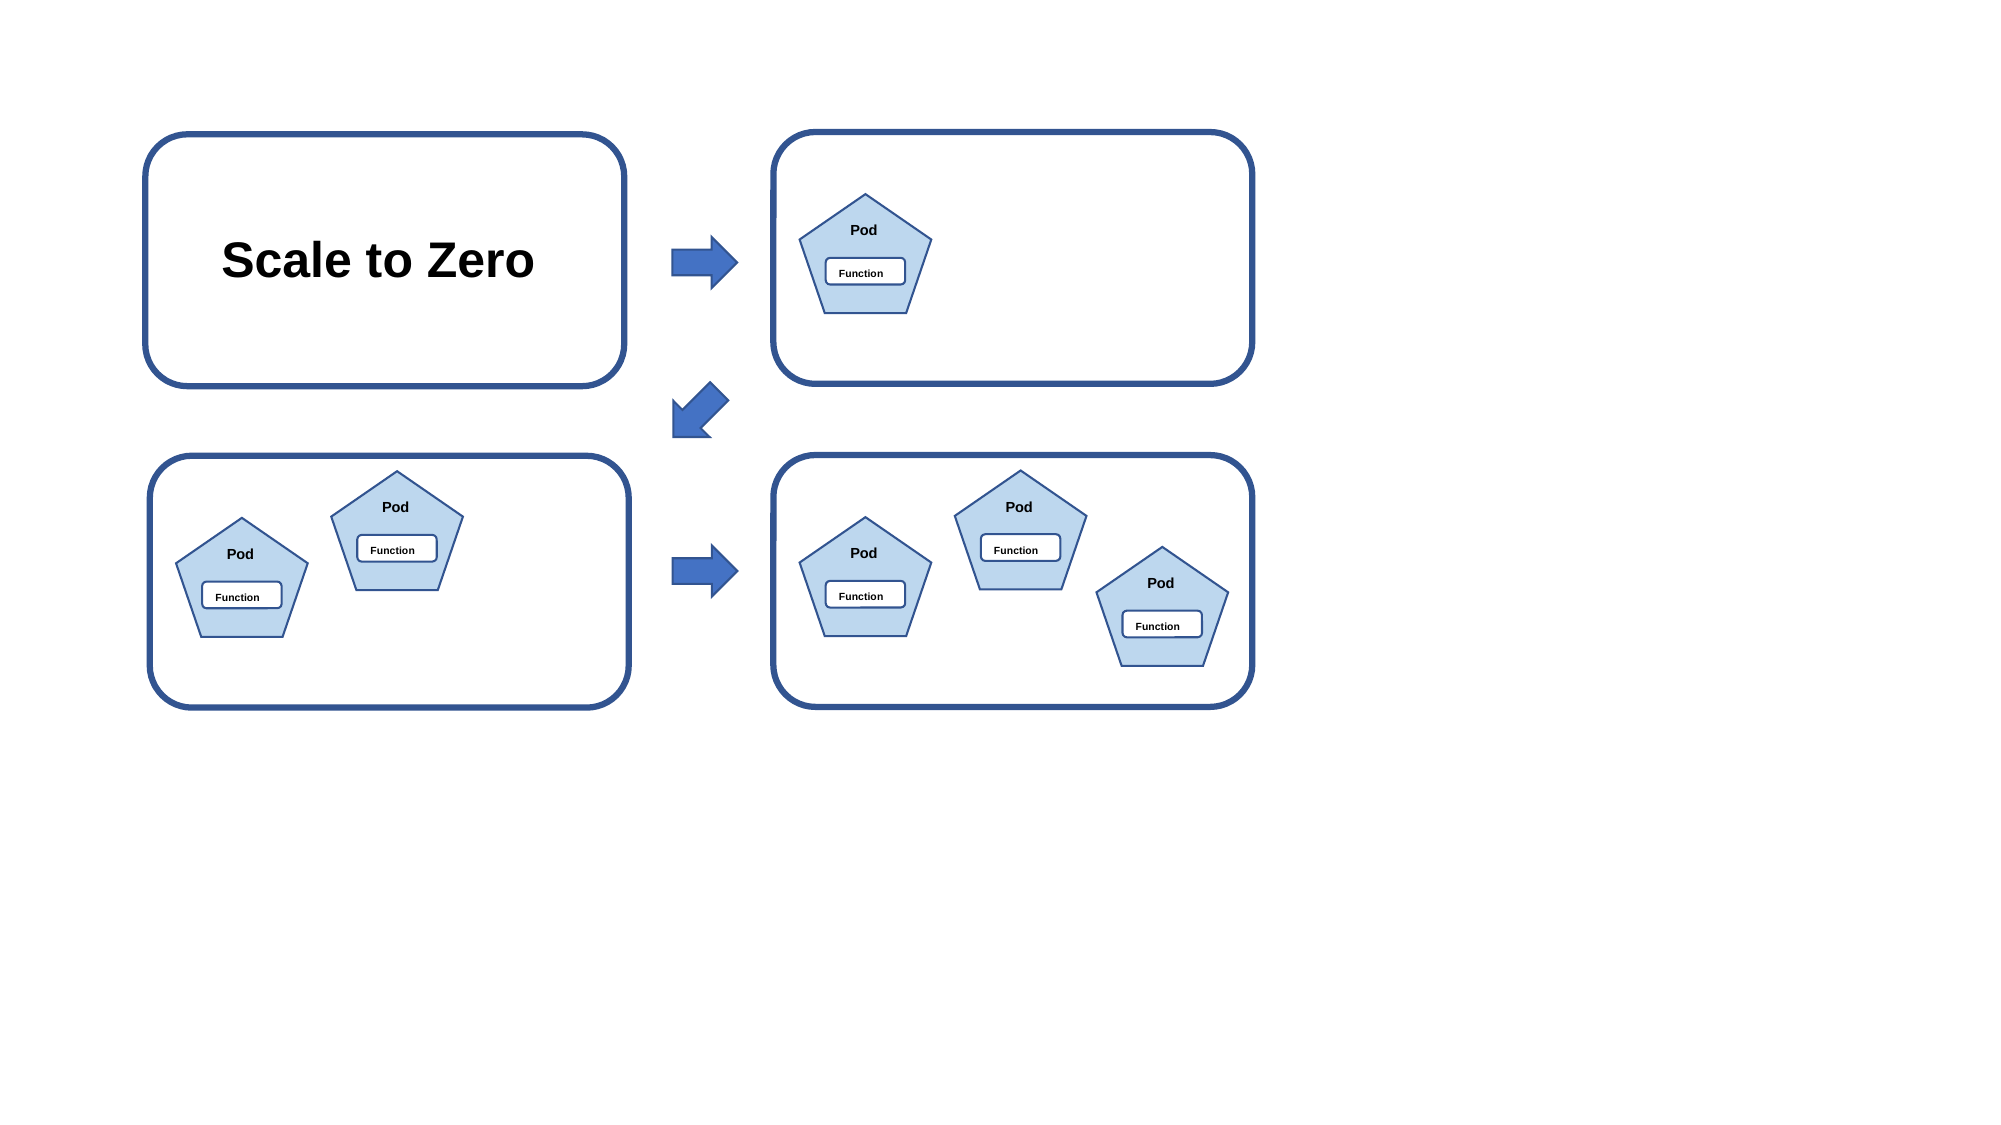

Pod

Function

Scale to Zero

Pod

Function

Pod

Function

Pod

Function

Pod

Function

Pod

Function